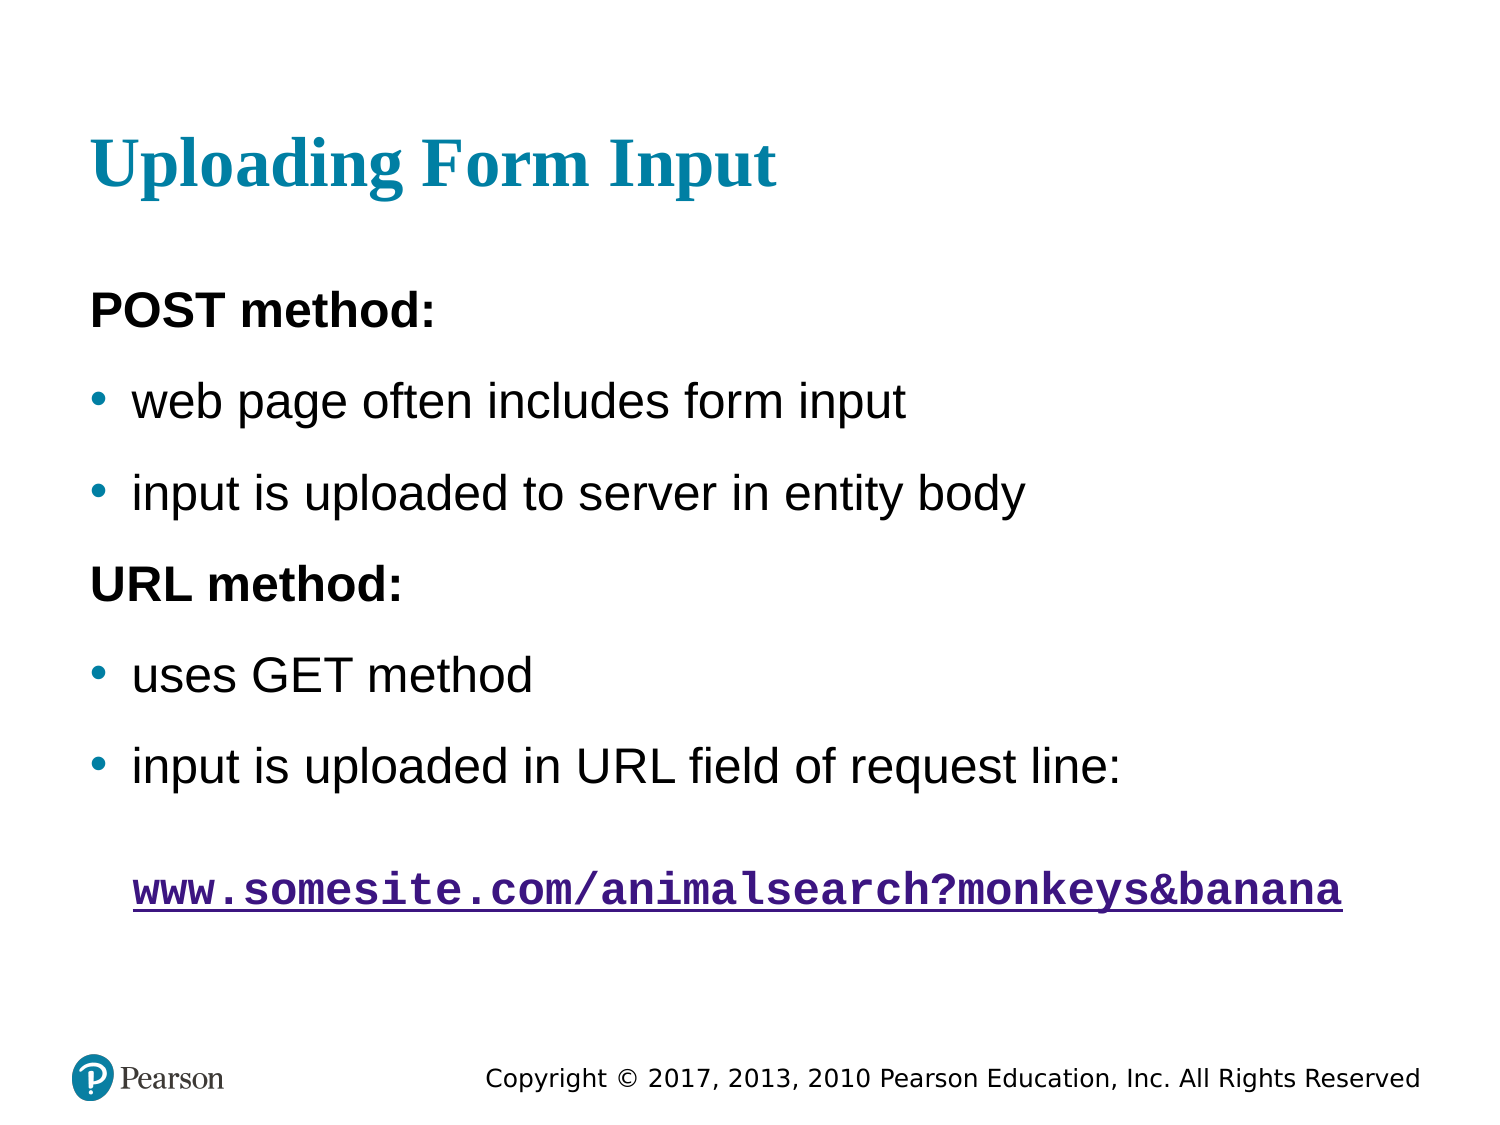

Uploading Form Input
POST method:
web page often includes form input
input is uploaded to server in entity body
U R L method:
uses GET method
input is uploaded in U R L field of request line:
www.somesite.com/animalsearch?monkeys&banana